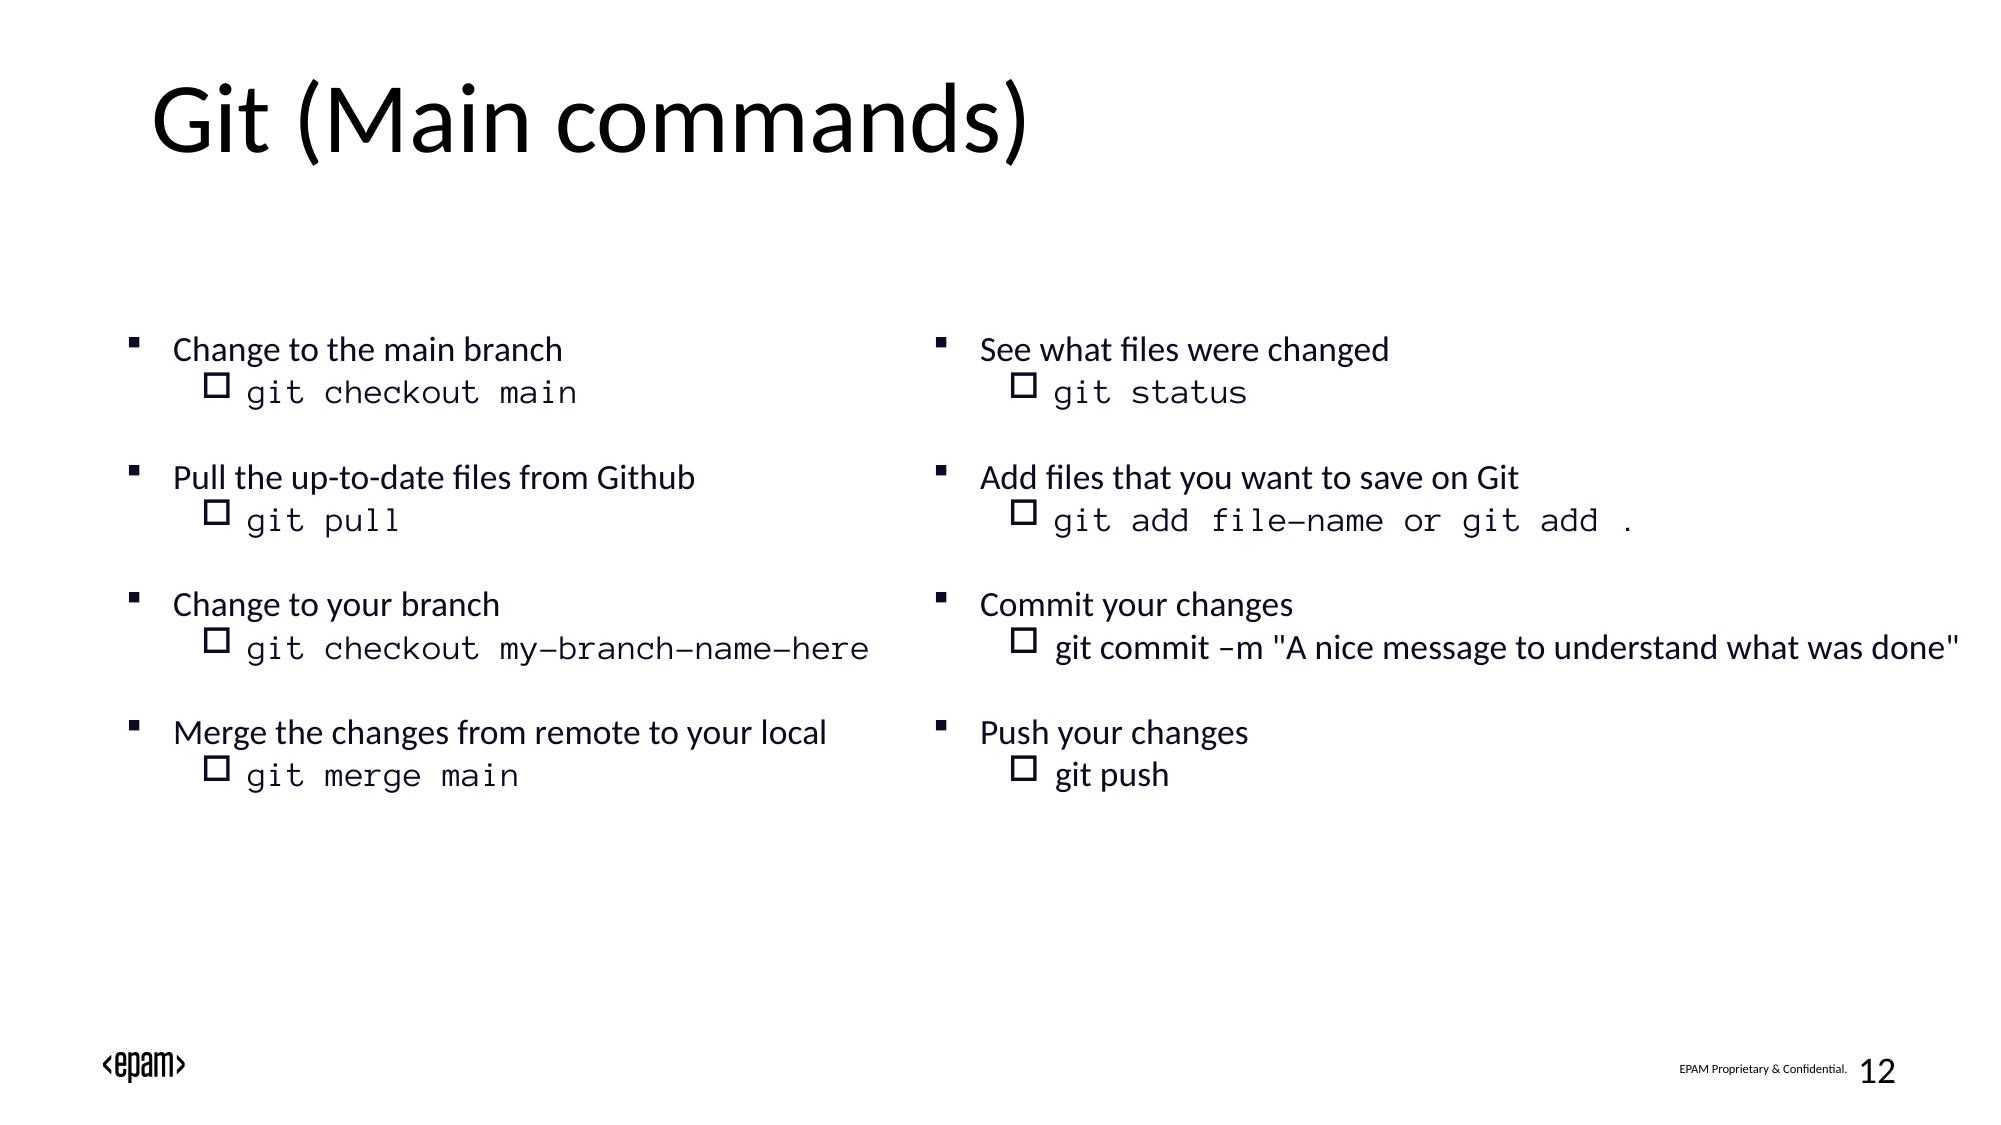

# Git (Main commands)

Change to the main branch
git checkout main

Pull the up-to-date files from Github
git pull

Change to your branch
git checkout my-branch-name-here

Merge the changes from remote to your local
git merge main
See what files were changed
git status

Add files that you want to save on Git
git add file-name or git add .

Commit your changes
git commit –m "A nice message to understand what was done"

Push your changes
git push